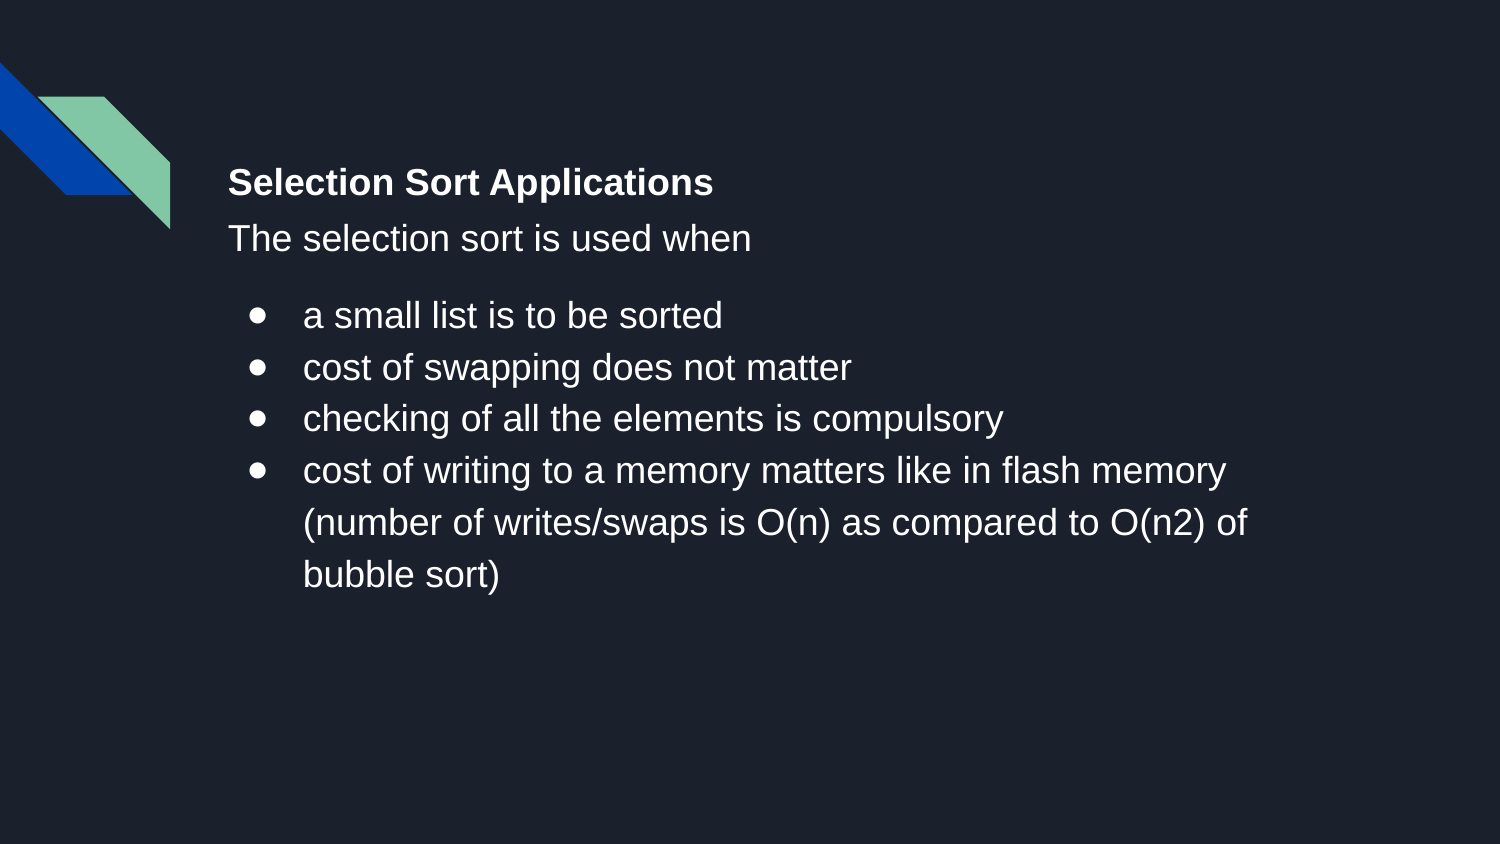

Selection Sort Applications
The selection sort is used when
a small list is to be sorted
cost of swapping does not matter
checking of all the elements is compulsory
cost of writing to a memory matters like in flash memory (number of writes/swaps is O(n) as compared to O(n2) of bubble sort)